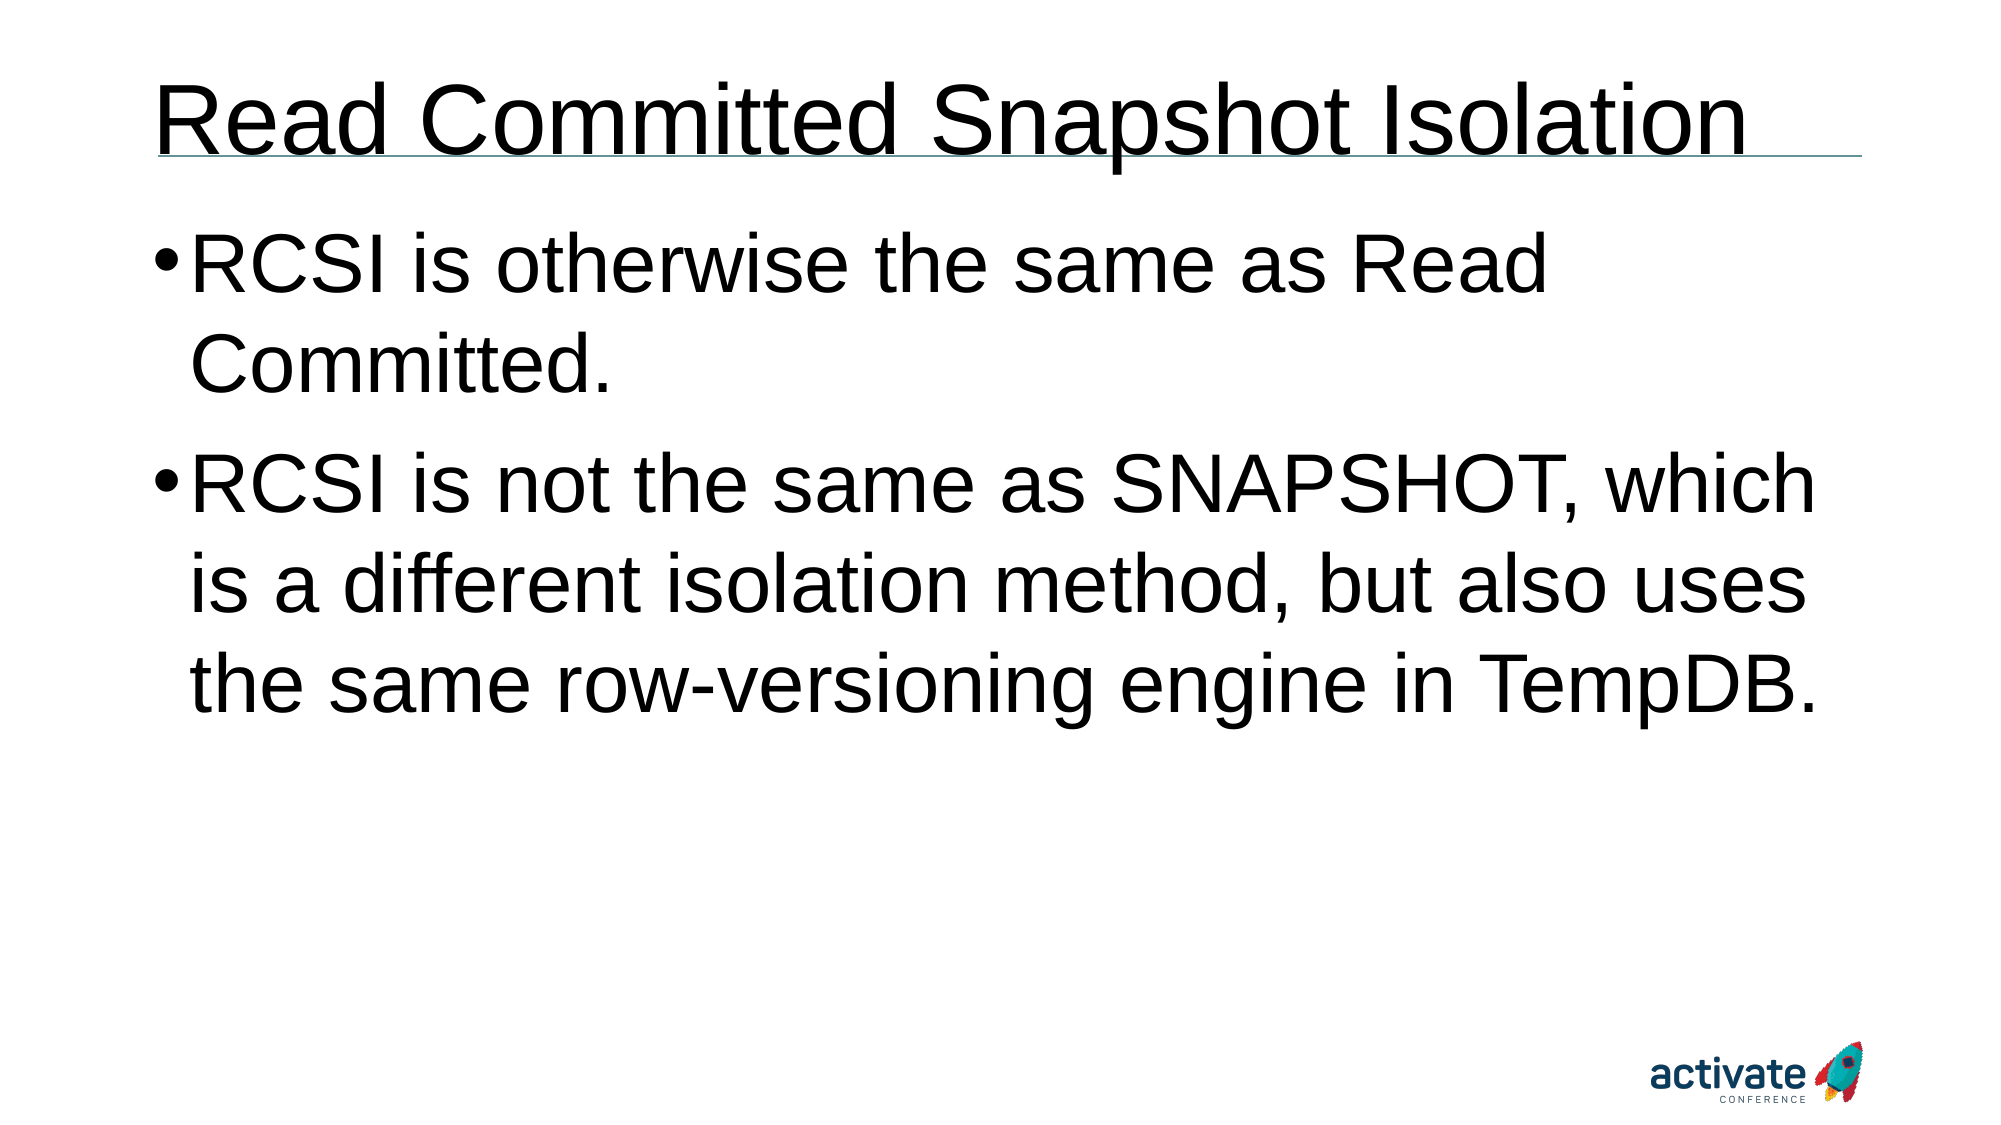

# Read Committed Snapshot Isolation
RCSI is otherwise the same as Read Committed.
RCSI is not the same as SNAPSHOT, which is a different isolation method, but also uses the same row-versioning engine in TempDB.